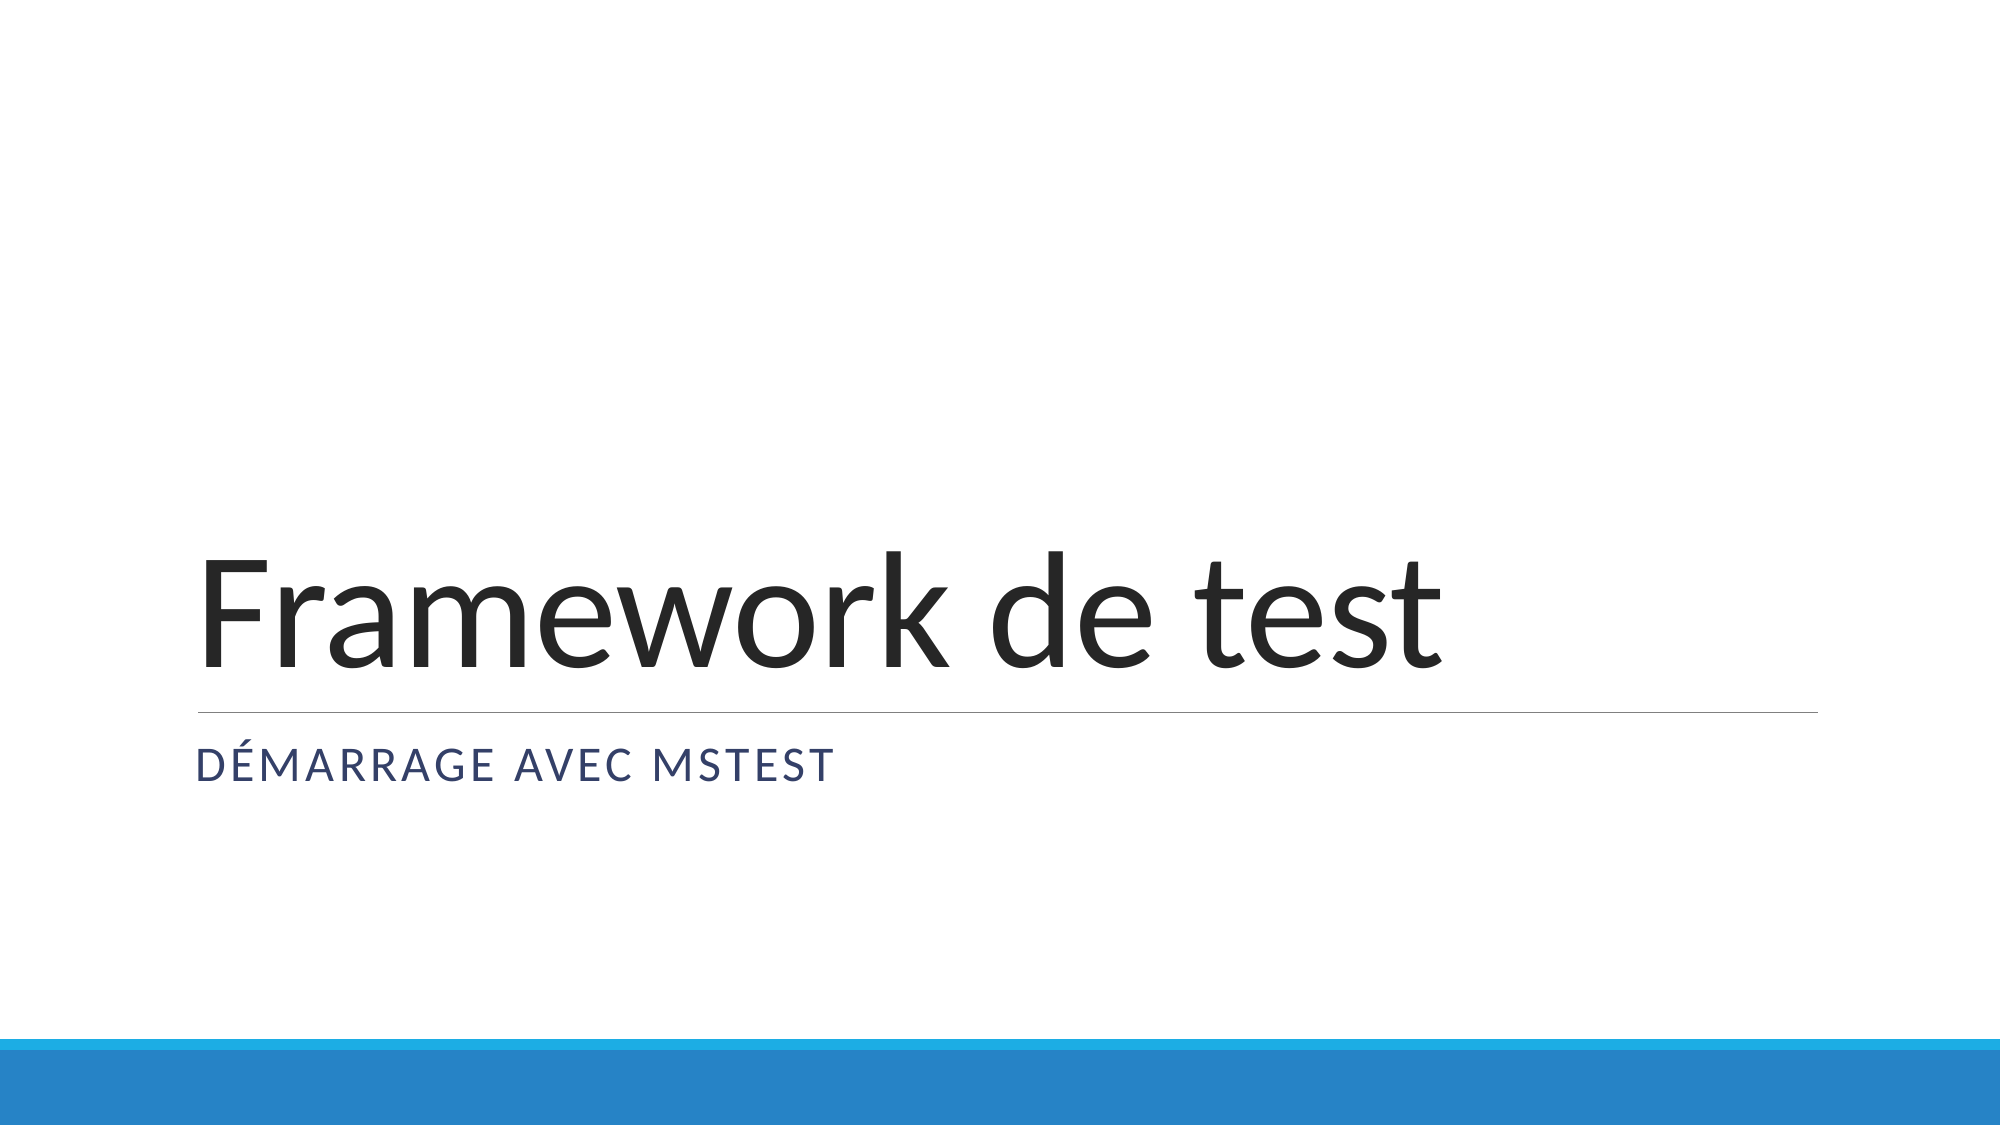

# Framework de test
Démarrage avec MSTest